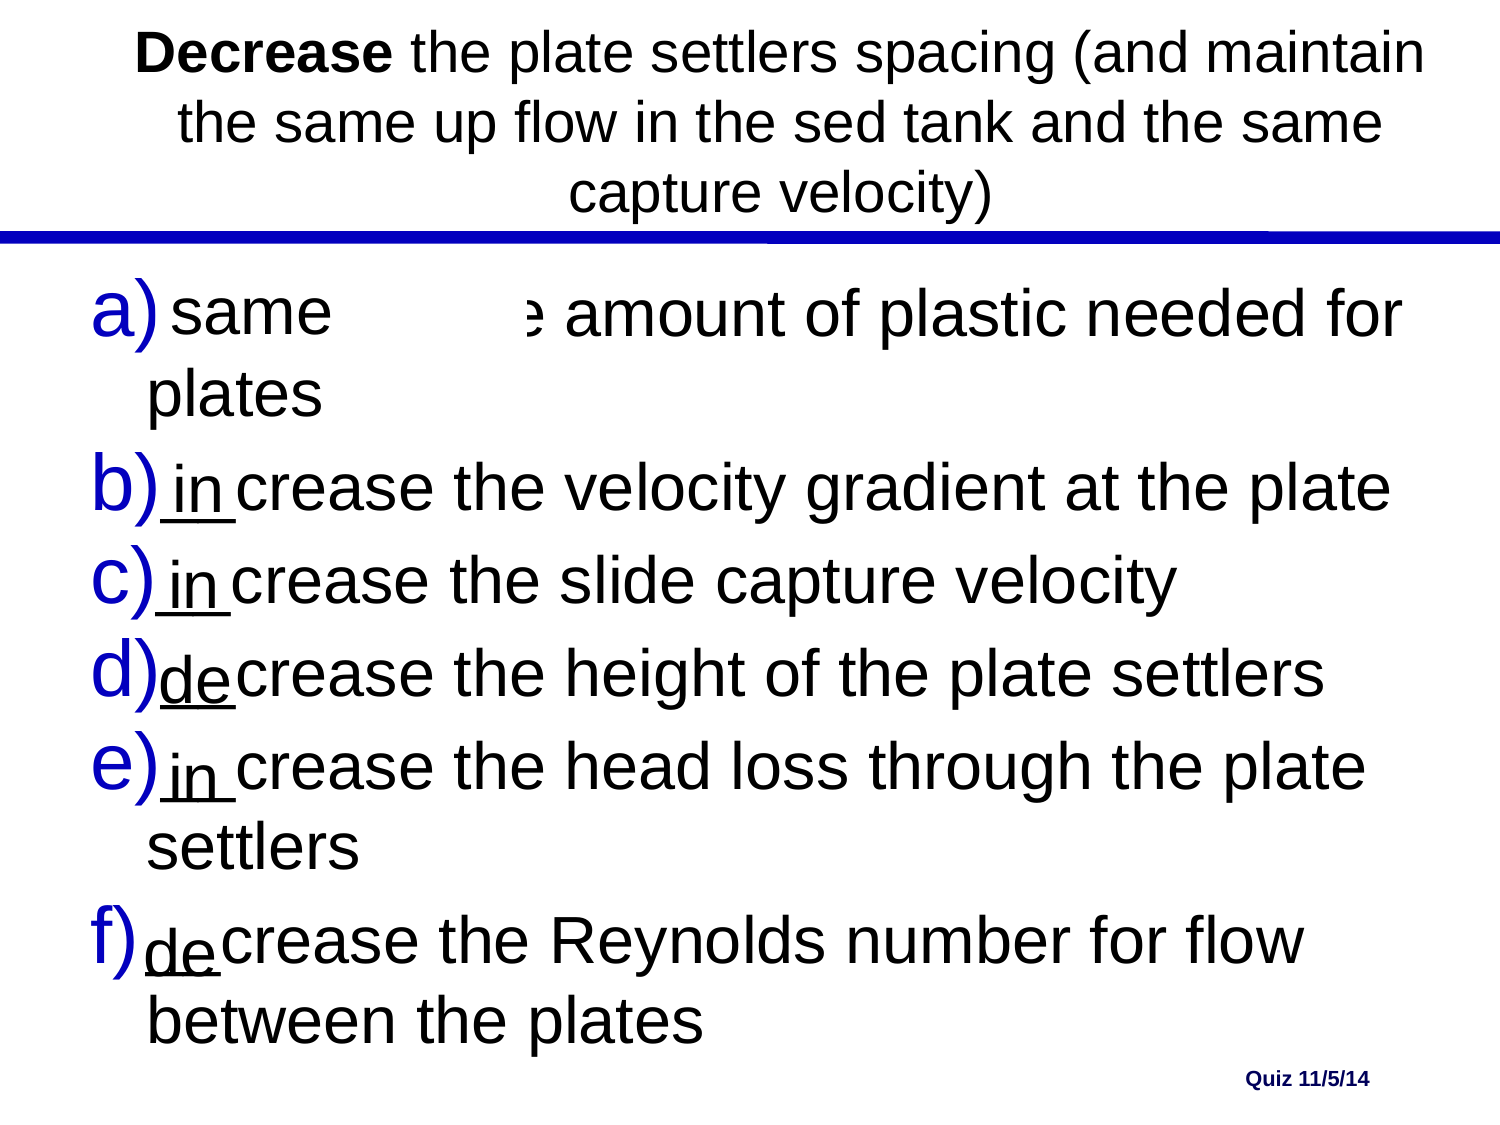

Decrease the plate settlers spacing (and maintain the same up flow in the sed tank and the same capture velocity)
same
__crease the amount of plastic needed for plates
__crease the velocity gradient at the plate
__crease the slide capture velocity
__crease the height of the plate settlers
__crease the head loss through the plate settlers
__crease the Reynolds number for flow between the plates
in
in
de
in
de
# Quiz 11/5/14